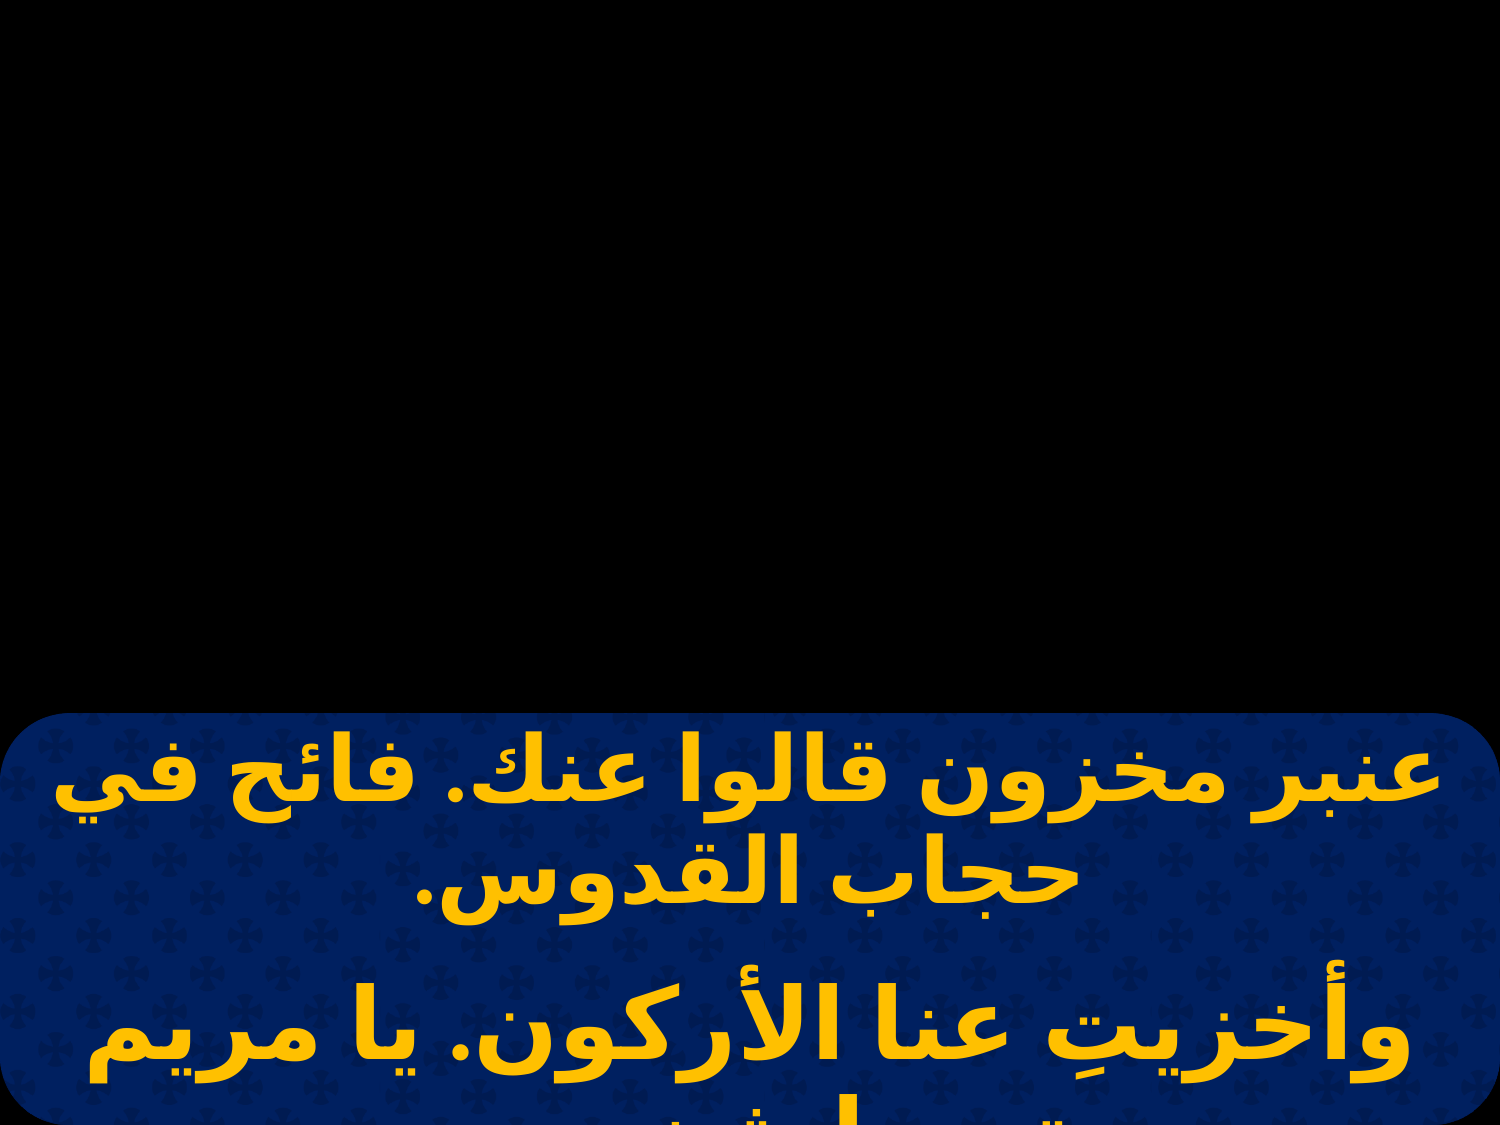

| عنبر مخزون قالوا عنك. فائح في حجاب القدوس. |
| --- |
|  |
| وأخزيتِ عنا الأركون. يا مريم تي بارثينوس. |